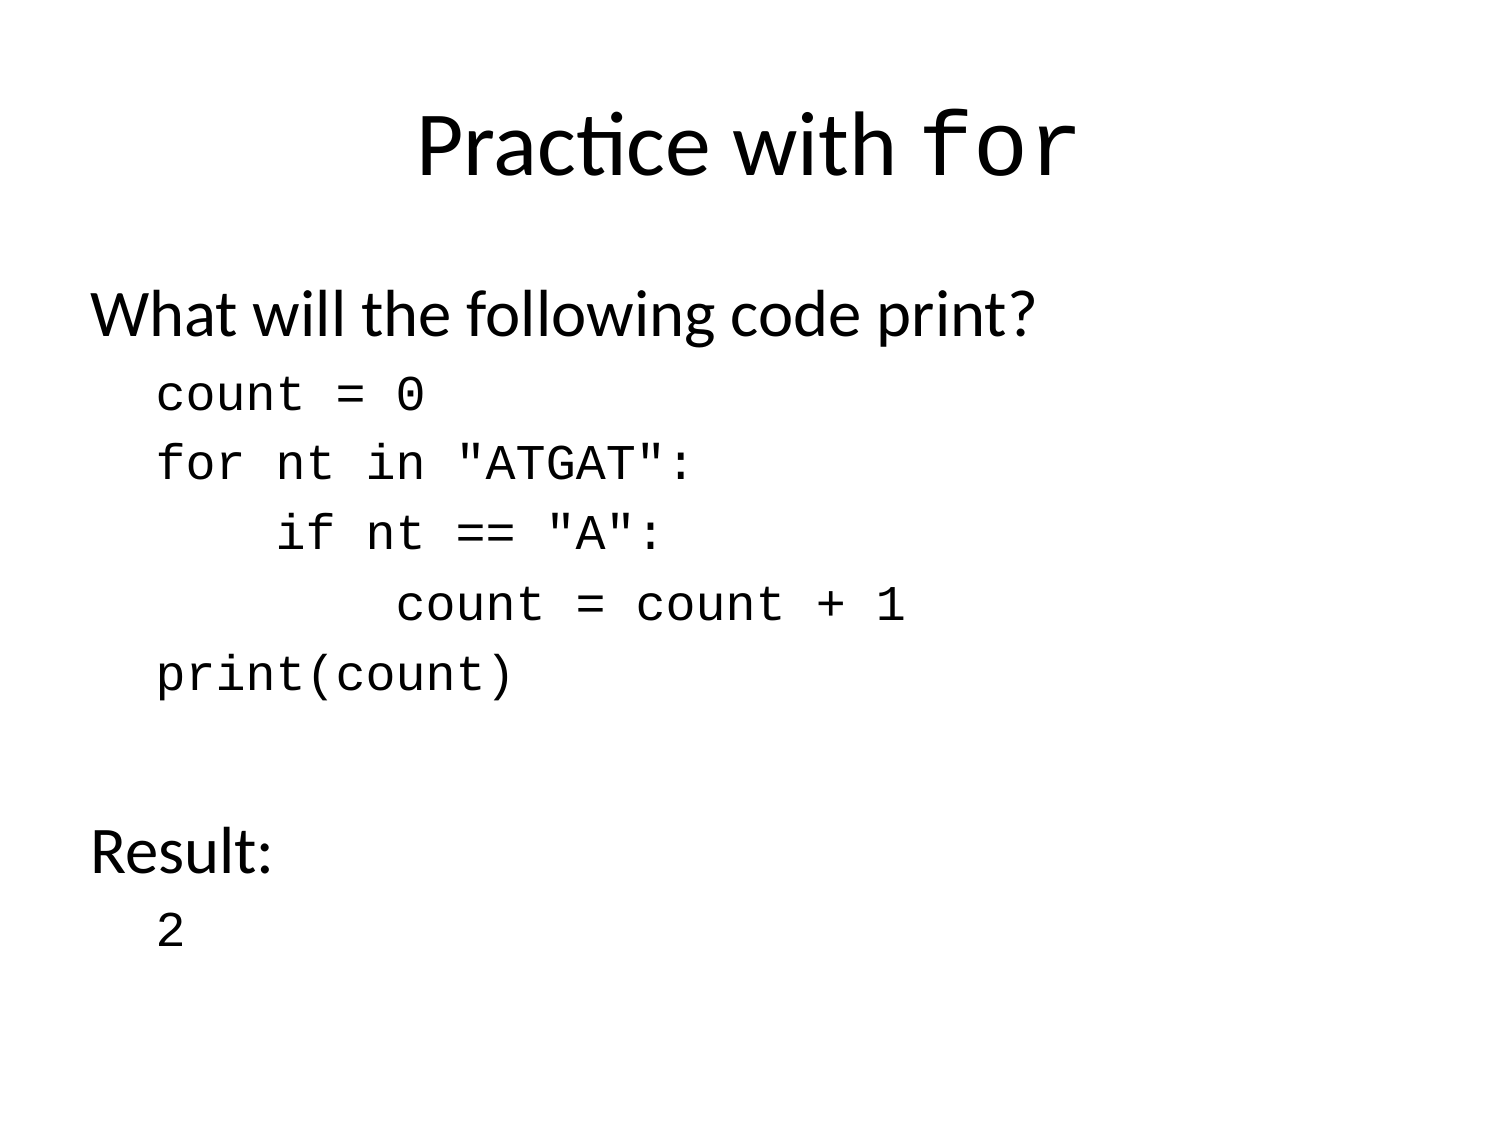

# Practice with for
What will the following code print?
count = 0
for nt in "ATGAT":
    if nt == "A":
        count = count + 1
print(count)

Result:
2